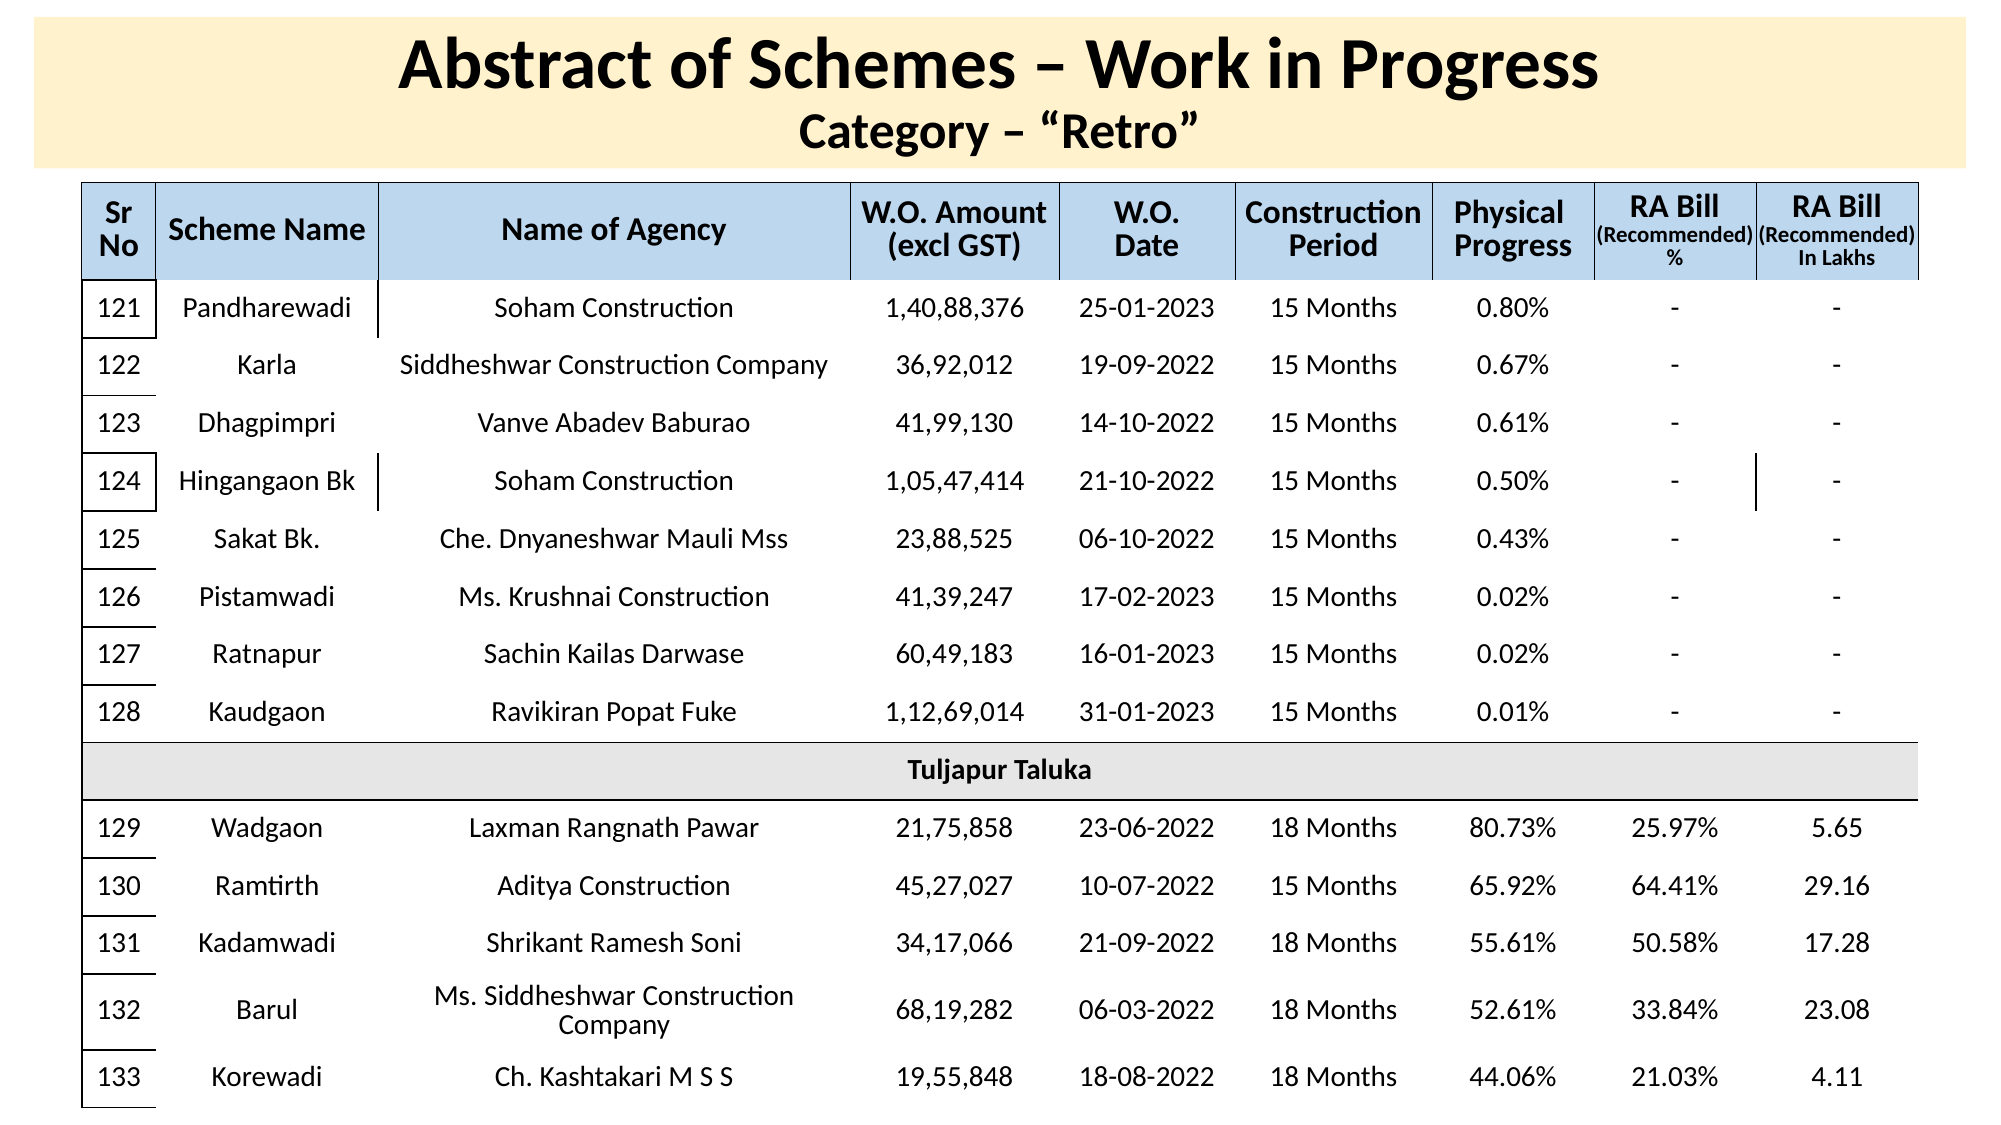

# Abstract of Schemes – Work in Progress Category – “Retro”
| Sr No | Scheme Name | Name of Agency | W.O. Amount (excl GST) | W.O. Date | Construction Period | Physical Progress | RA Bill (Recommended) % | RA Bill (Recommended) In Lakhs |
| --- | --- | --- | --- | --- | --- | --- | --- | --- |
| 121 | Pandharewadi | Soham Construction | 1,40,88,376 | 25-01-2023 | 15 Months | 0.80% | - | - |
| --- | --- | --- | --- | --- | --- | --- | --- | --- |
| 122 | Karla | Siddheshwar Construction Company | 36,92,012 | 19-09-2022 | 15 Months | 0.67% | - | - |
| 123 | Dhagpimpri | Vanve Abadev Baburao | 41,99,130 | 14-10-2022 | 15 Months | 0.61% | - | - |
| 124 | Hingangaon Bk | Soham Construction | 1,05,47,414 | 21-10-2022 | 15 Months | 0.50% | - | - |
| 125 | Sakat Bk. | Che. Dnyaneshwar Mauli Mss | 23,88,525 | 06-10-2022 | 15 Months | 0.43% | - | - |
| 126 | Pistamwadi | Ms. Krushnai Construction | 41,39,247 | 17-02-2023 | 15 Months | 0.02% | - | - |
| 127 | Ratnapur | Sachin Kailas Darwase | 60,49,183 | 16-01-2023 | 15 Months | 0.02% | - | - |
| 128 | Kaudgaon | Ravikiran Popat Fuke | 1,12,69,014 | 31-01-2023 | 15 Months | 0.01% | - | - |
| Tuljapur Taluka | Tuljapur Taluka |  |  |  |  |  |  |  |
| 129 | Wadgaon | Laxman Rangnath Pawar | 21,75,858 | 23-06-2022 | 18 Months | 80.73% | 25.97% | 5.65 |
| 130 | Ramtirth | Aditya Construction | 45,27,027 | 10-07-2022 | 15 Months | 65.92% | 64.41% | 29.16 |
| 131 | Kadamwadi | Shrikant Ramesh Soni | 34,17,066 | 21-09-2022 | 18 Months | 55.61% | 50.58% | 17.28 |
| 132 | Barul | Ms. Siddheshwar Construction Company | 68,19,282 | 06-03-2022 | 18 Months | 52.61% | 33.84% | 23.08 |
| 133 | Korewadi | Ch. Kashtakari M S S | 19,55,848 | 18-08-2022 | 18 Months | 44.06% | 21.03% | 4.11 |